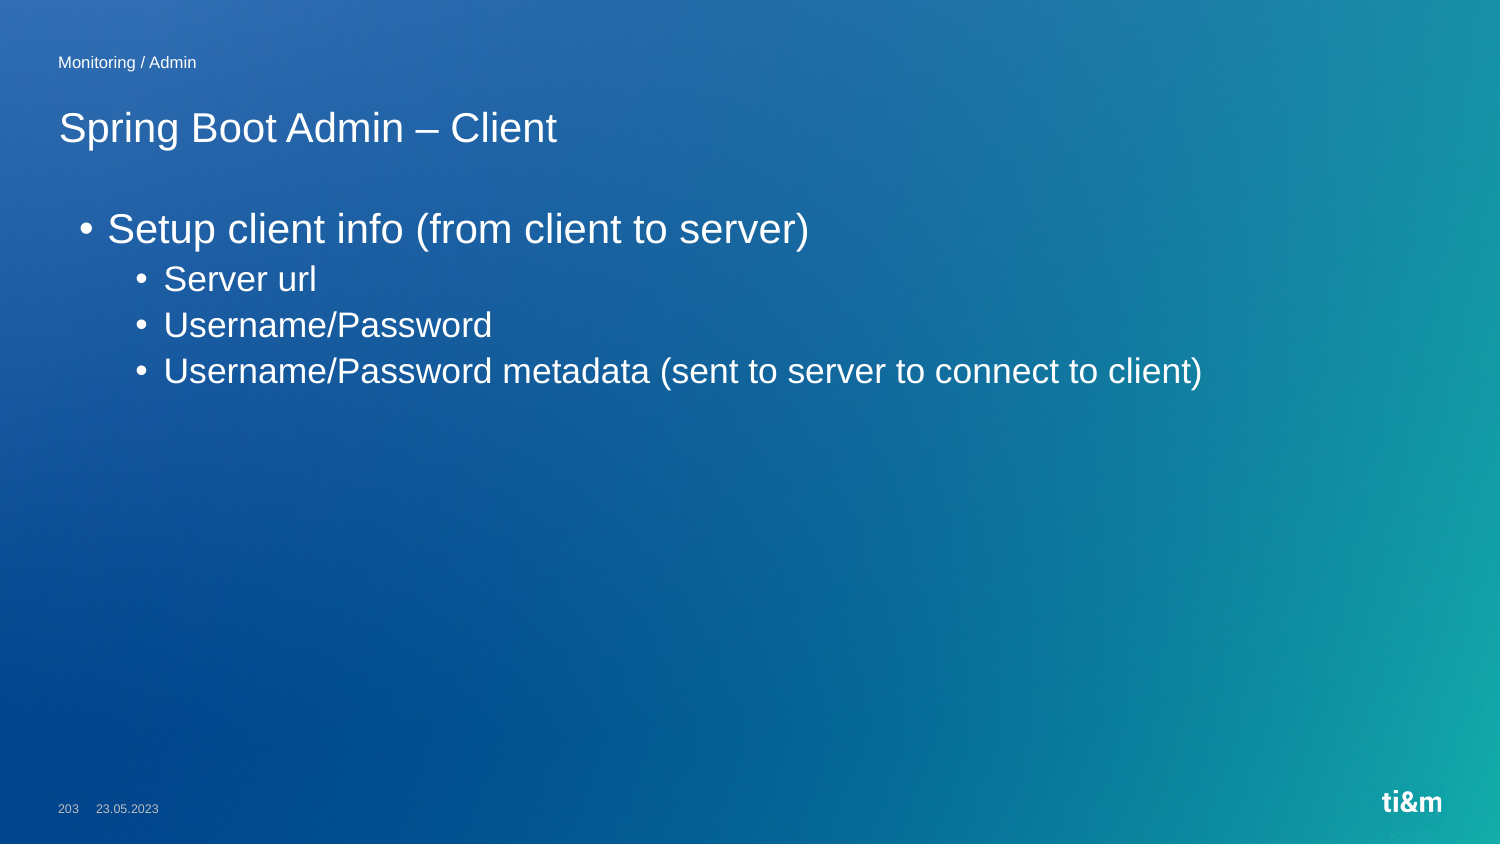

Monitoring / Admin
# Spring Boot Admin – Client
Setup client info (from client to server)
Server url
Username/Password
Username/Password metadata (sent to server to connect to client)

203
23.05.2023